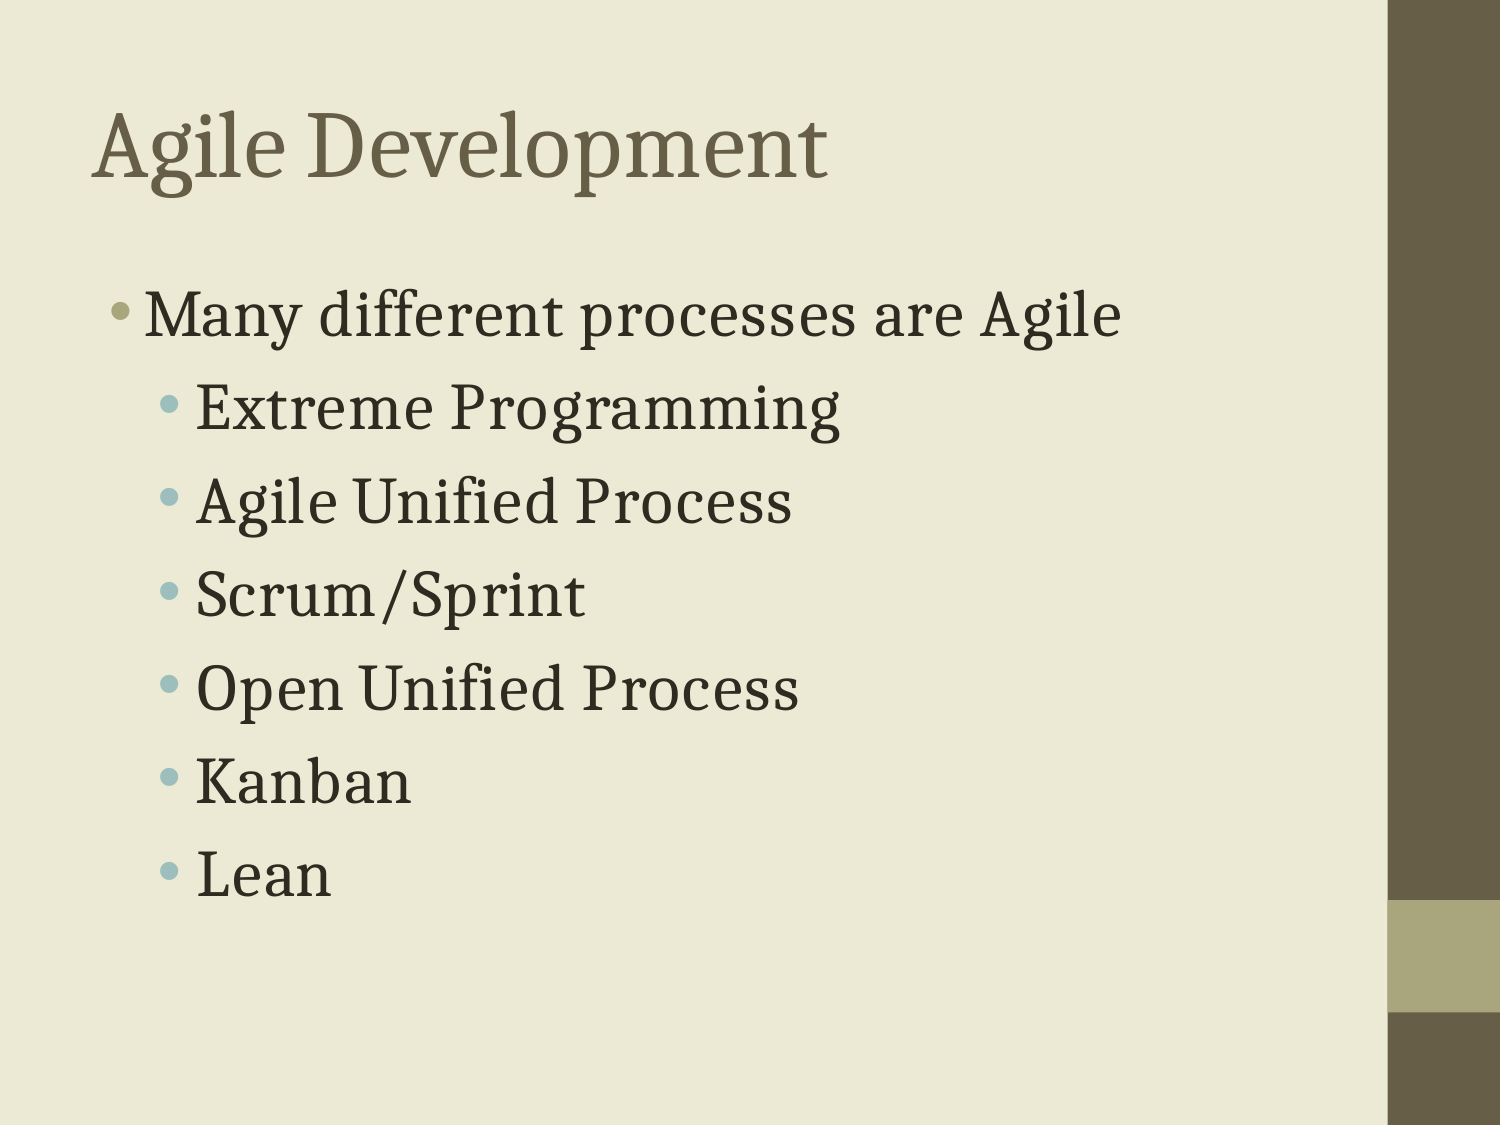

# Agile Development
Many different processes are Agile
Extreme Programming
Agile Unified Process
Scrum/Sprint
Open Unified Process
Kanban
Lean